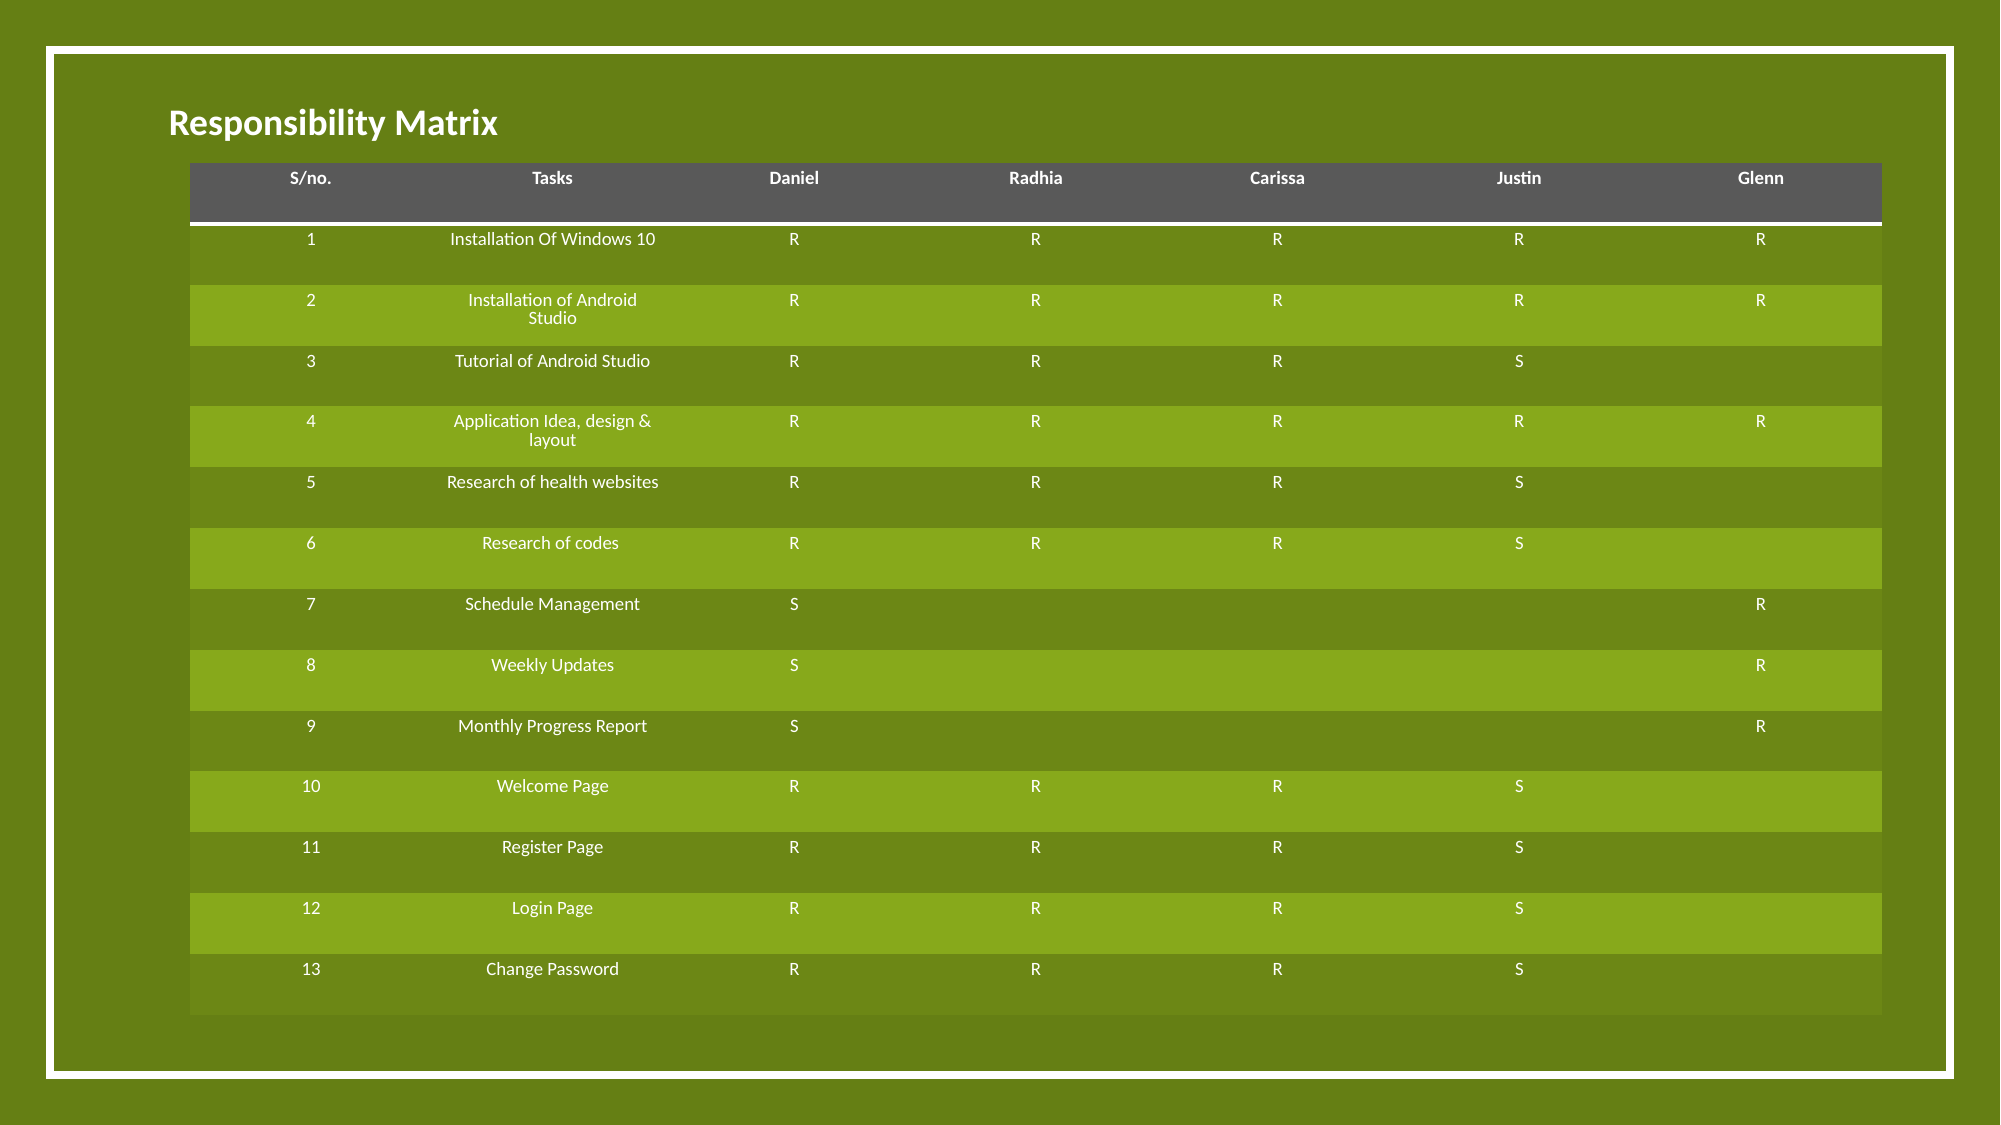

Responsibility Matrix
| S/no. | Tasks | Daniel | Radhia | Carissa | Justin | Glenn |
| --- | --- | --- | --- | --- | --- | --- |
| 1 | Installation Of Windows 10 | R | R | R | R | R |
| 2 | Installation of Android Studio | R | R | R | R | R |
| 3 | Tutorial of Android Studio | R | R | R | S |  |
| 4 | Application Idea, design & layout | R | R | R | R | R |
| 5 | Research of health websites | R | R | R | S |  |
| 6 | Research of codes | R | R | R | S |  |
| 7 | Schedule Management | S |  |  |  | R |
| 8 | Weekly Updates | S |  |  |  | R |
| 9 | Monthly Progress Report | S |  |  |  | R |
| 10 | Welcome Page | R | R | R | S |  |
| 11 | Register Page | R | R | R | S |  |
| 12 | Login Page | R | R | R | S |  |
| 13 | Change Password | R | R | R | S |  |